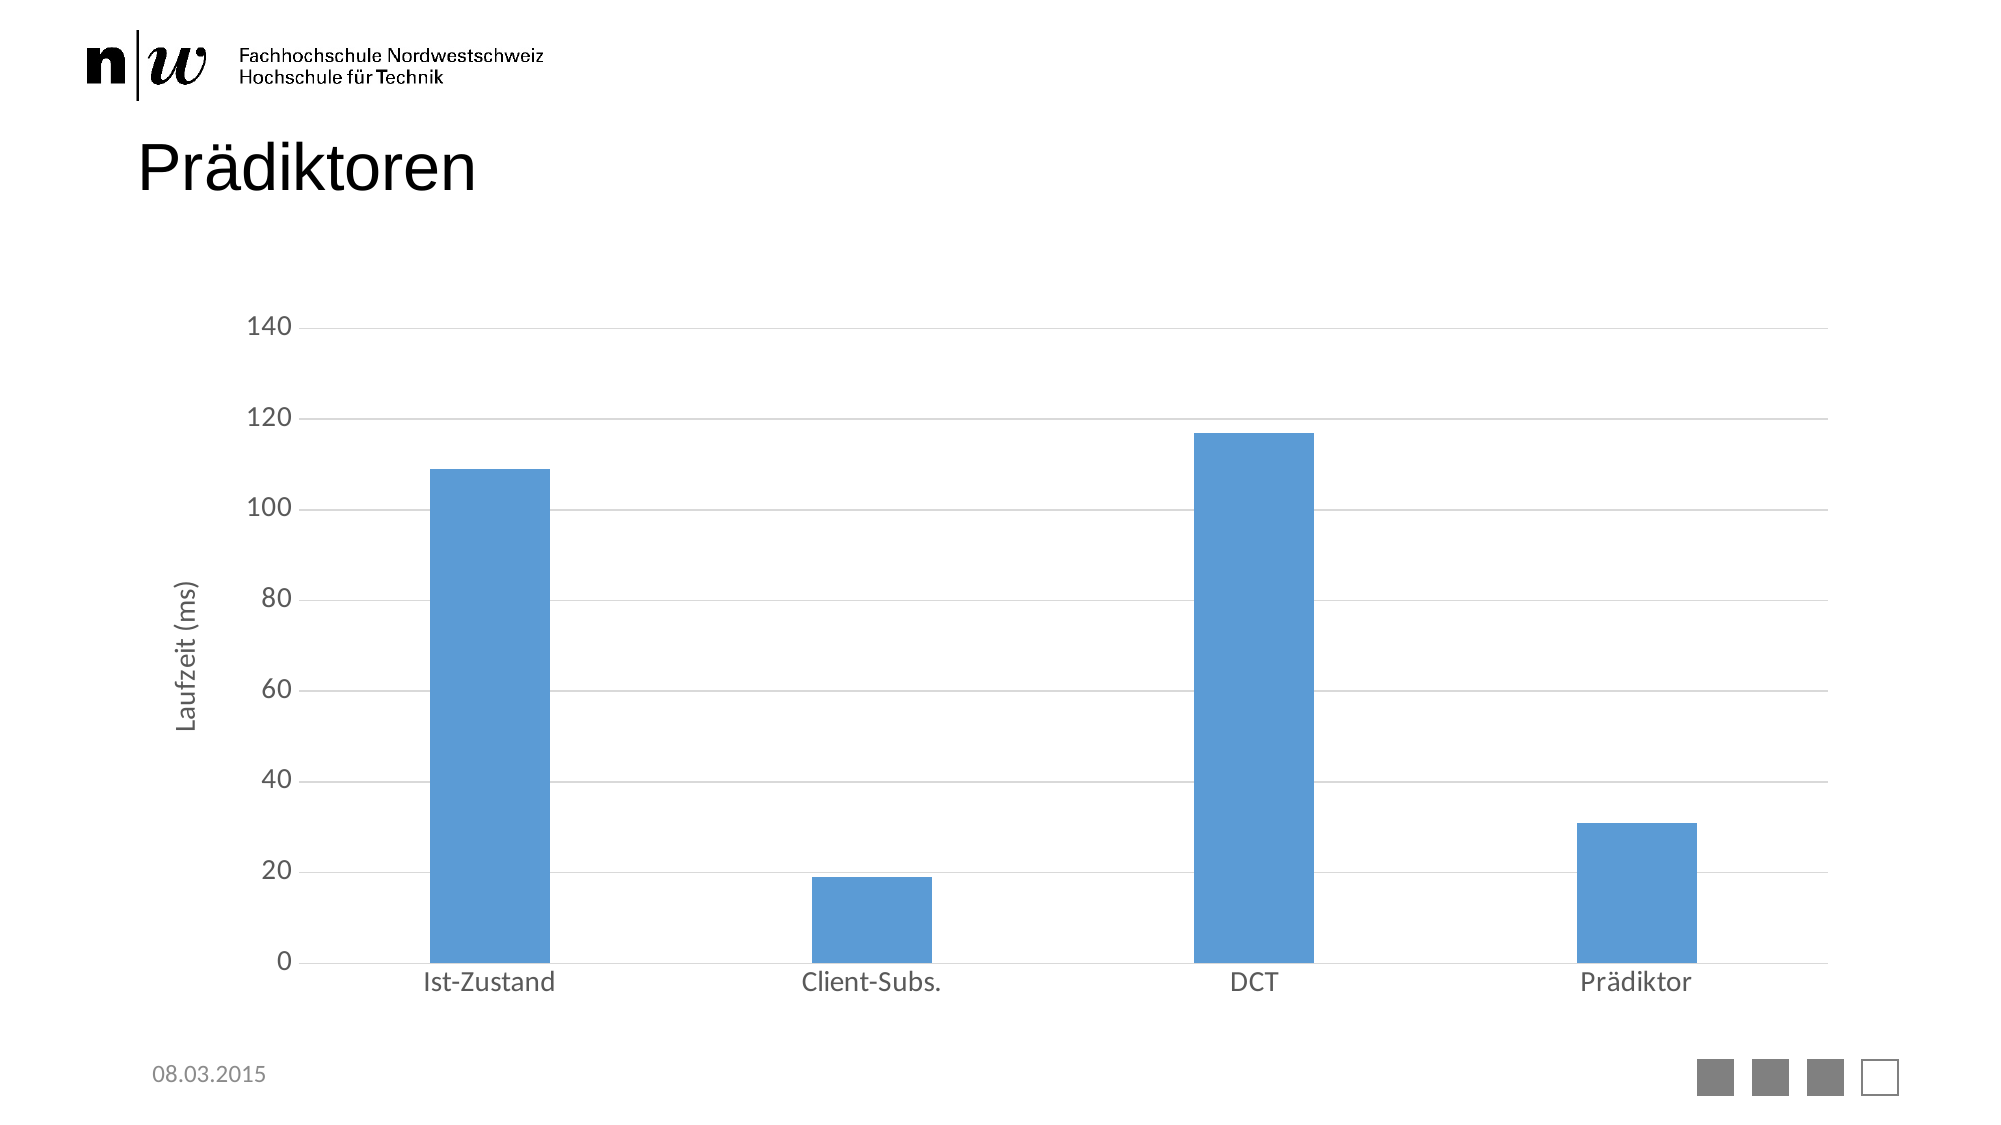

# Prädiktoren

### Chart

| Category |  |
|---|---|
| Ist-Zustand | 109.0 |
| Client-Subs. | 19.0 |
| DCT | 117.0 |
| Prädiktor | 31.0 |
08.03.2015
26